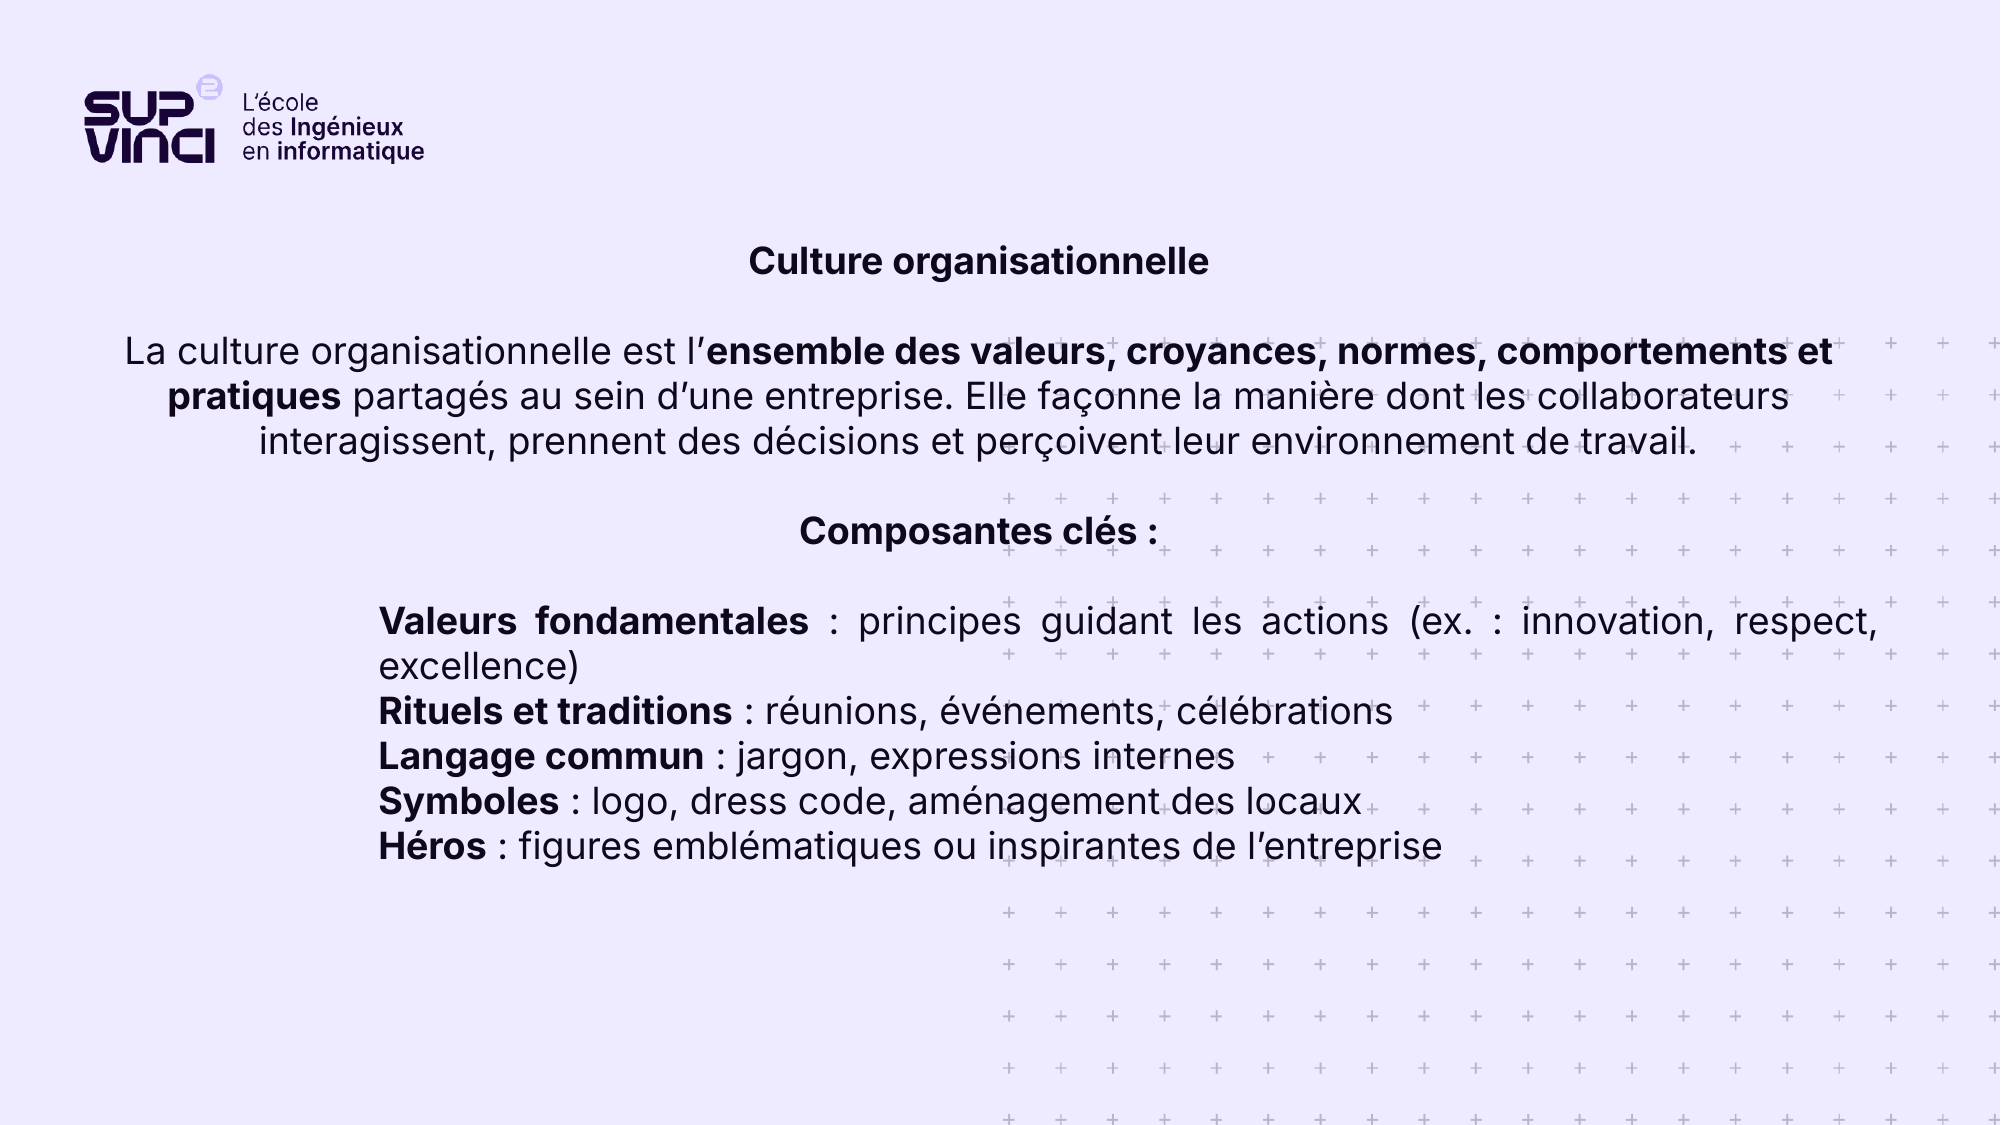

Culture organisationnelle

La culture organisationnelle est l’ensemble des valeurs, croyances, normes, comportements et pratiques partagés au sein d’une entreprise. Elle façonne la manière dont les collaborateurs interagissent, prennent des décisions et perçoivent leur environnement de travail.

Composantes clés :

Valeurs fondamentales : principes guidant les actions (ex. : innovation, respect, excellence)
Rituels et traditions : réunions, événements, célébrations
Langage commun : jargon, expressions internes
Symboles : logo, dress code, aménagement des locaux
Héros : figures emblématiques ou inspirantes de l’entreprise